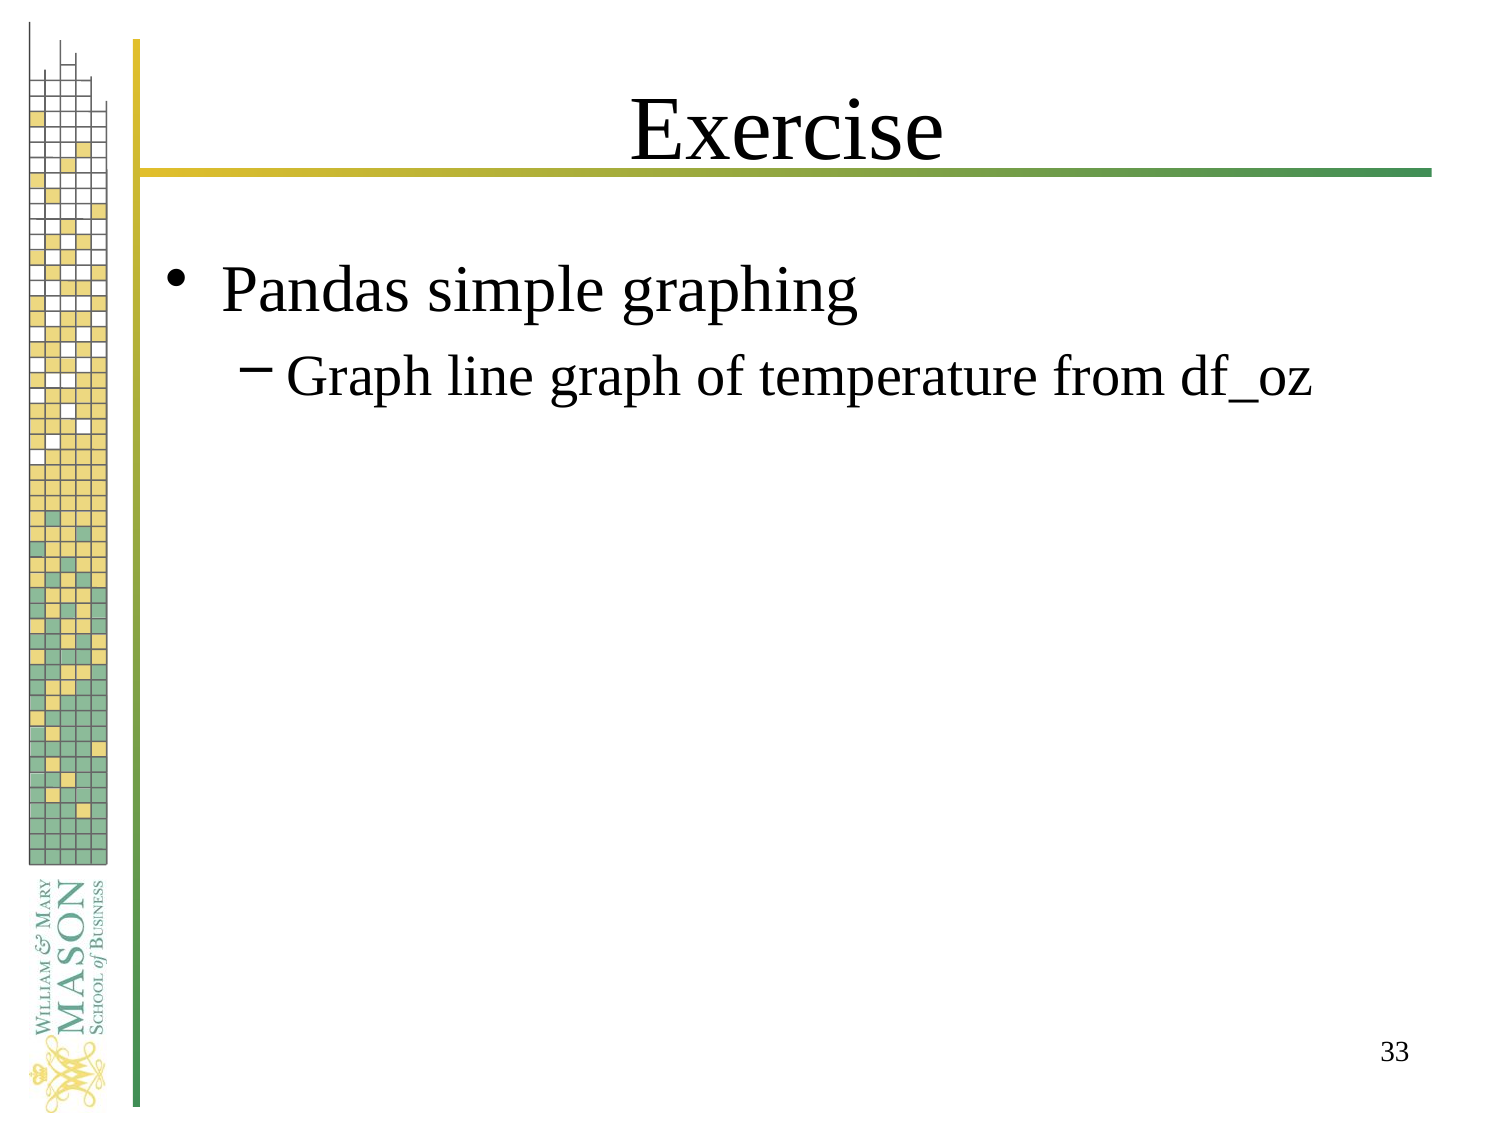

# Exercise
Pandas simple graphing
Graph line graph of temperature from df_oz
33